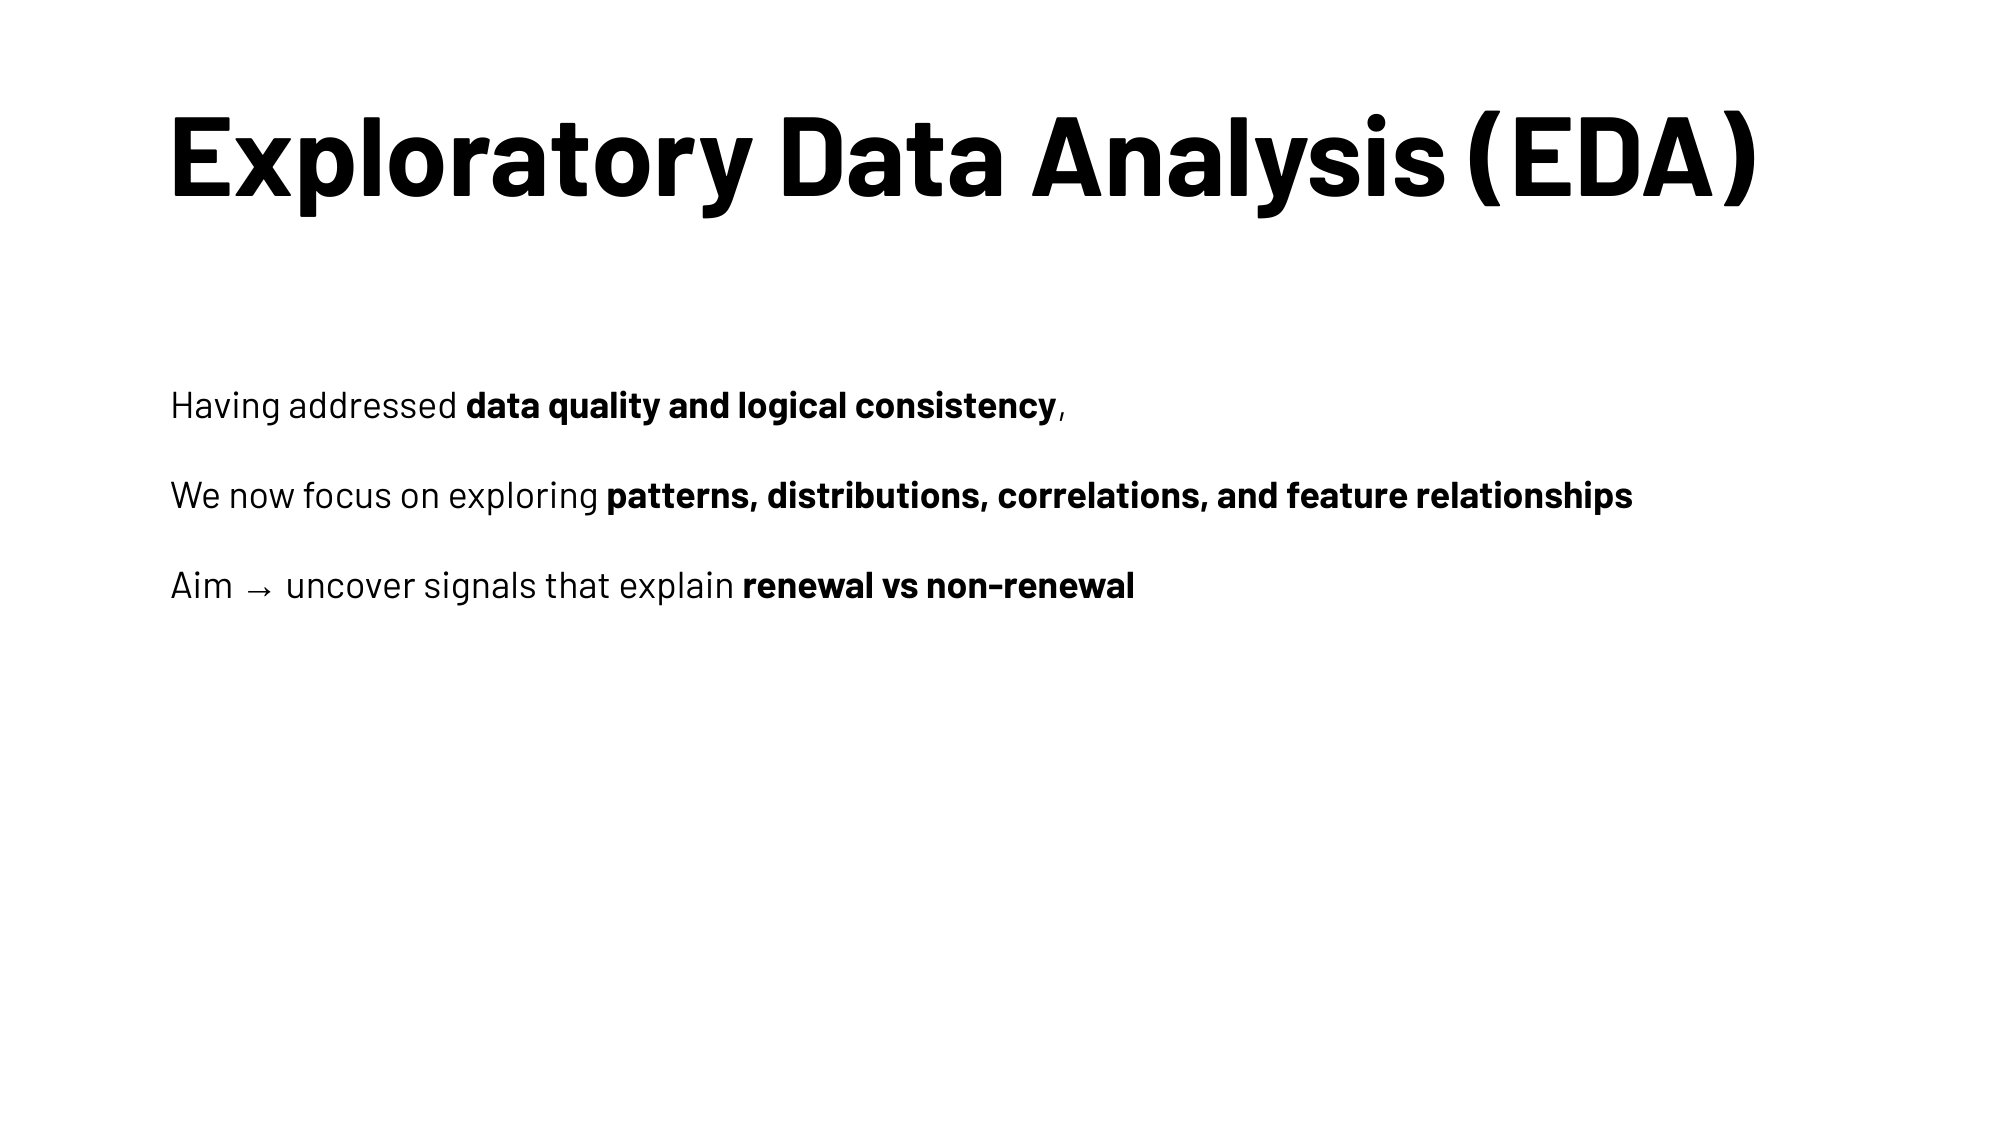

Exploratory Data Analysis (EDA)
Having addressed data quality and logical consistency,

We now focus on exploring patterns, distributions, correlations, and feature relationships

Aim → uncover signals that explain renewal vs non-renewal